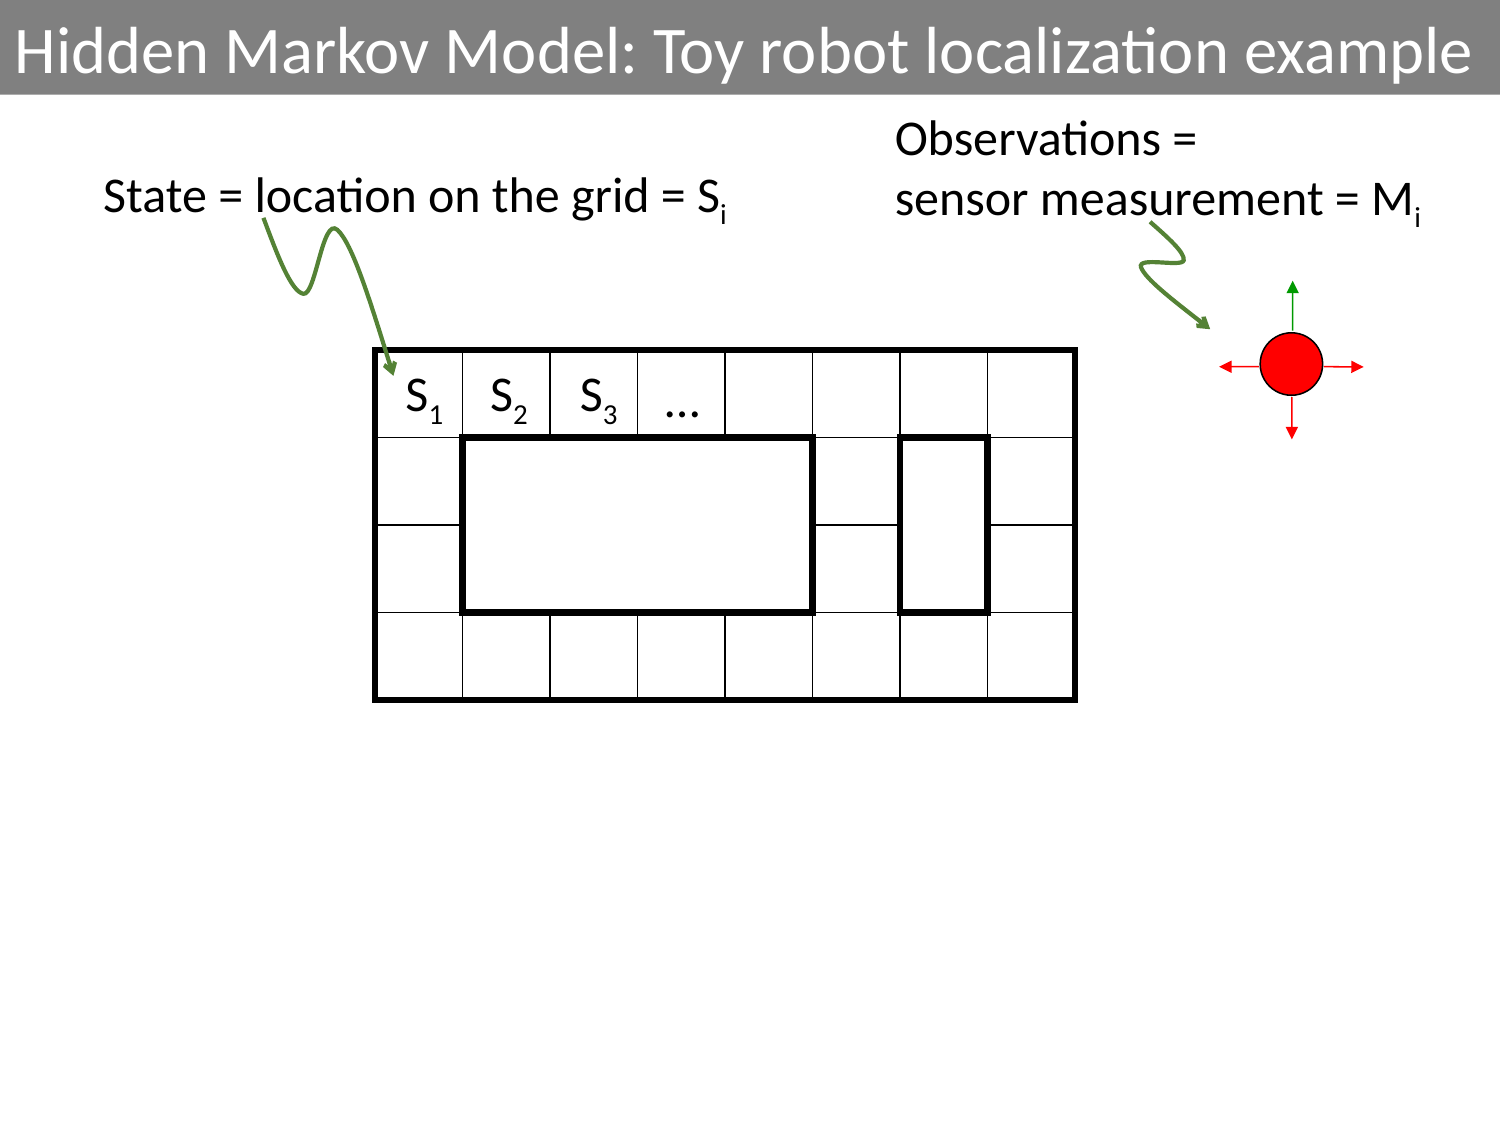

Hidden Markov Model: Toy robot localization example
Observations =
sensor measurement = Mi
State = location on the grid = Si

S1
S2
S3
…